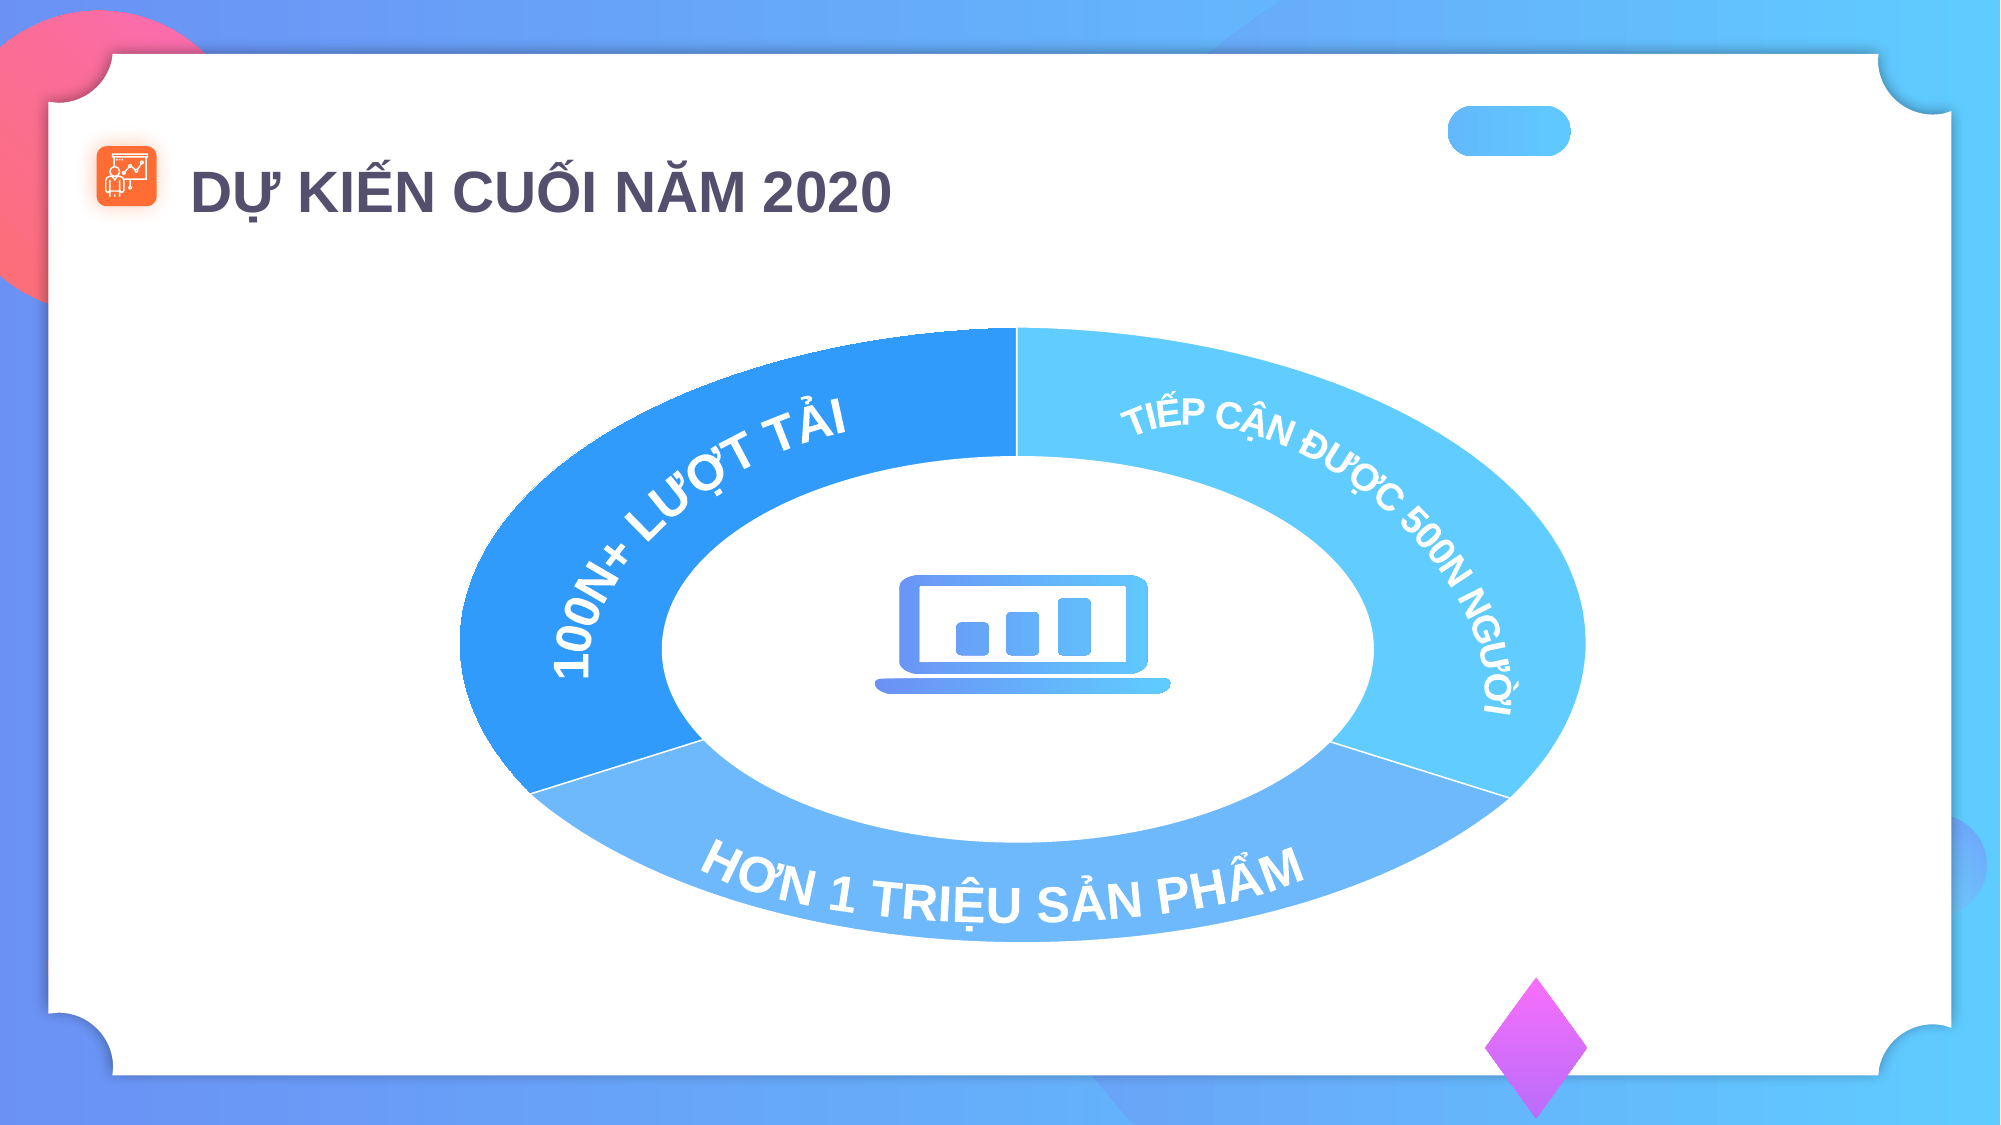

DỰ KIẾN CUỐI NĂM 2020

100N+ LƯỢT TẢI
TIẾP CẬN ĐƯỢC 500N NGƯỜI

HƠN 1 TRIỆU SẢN PHẨM